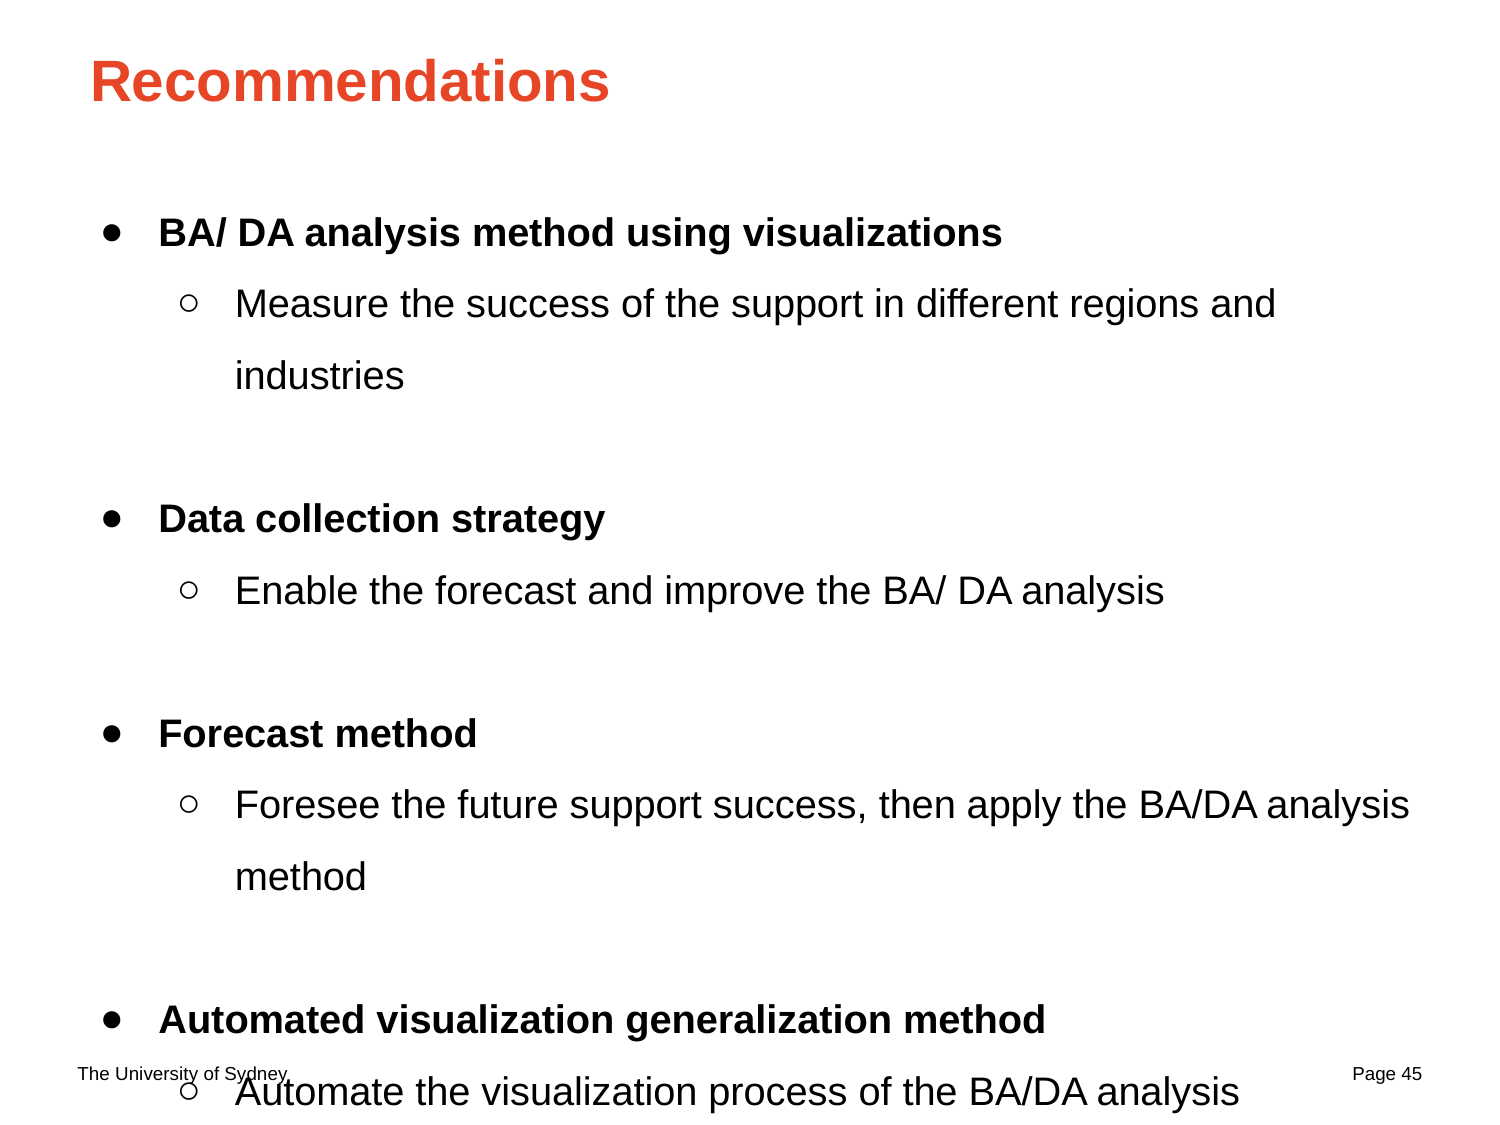

# Recommendations

BA/ DA analysis method using visualizations
Measure the success of the support in different regions and industries

Data collection strategy
Enable the forecast and improve the BA/ DA analysis

Forecast method
Foresee the future support success, then apply the BA/DA analysis method

Automated visualization generalization method
Automate the visualization process of the BA/DA analysis